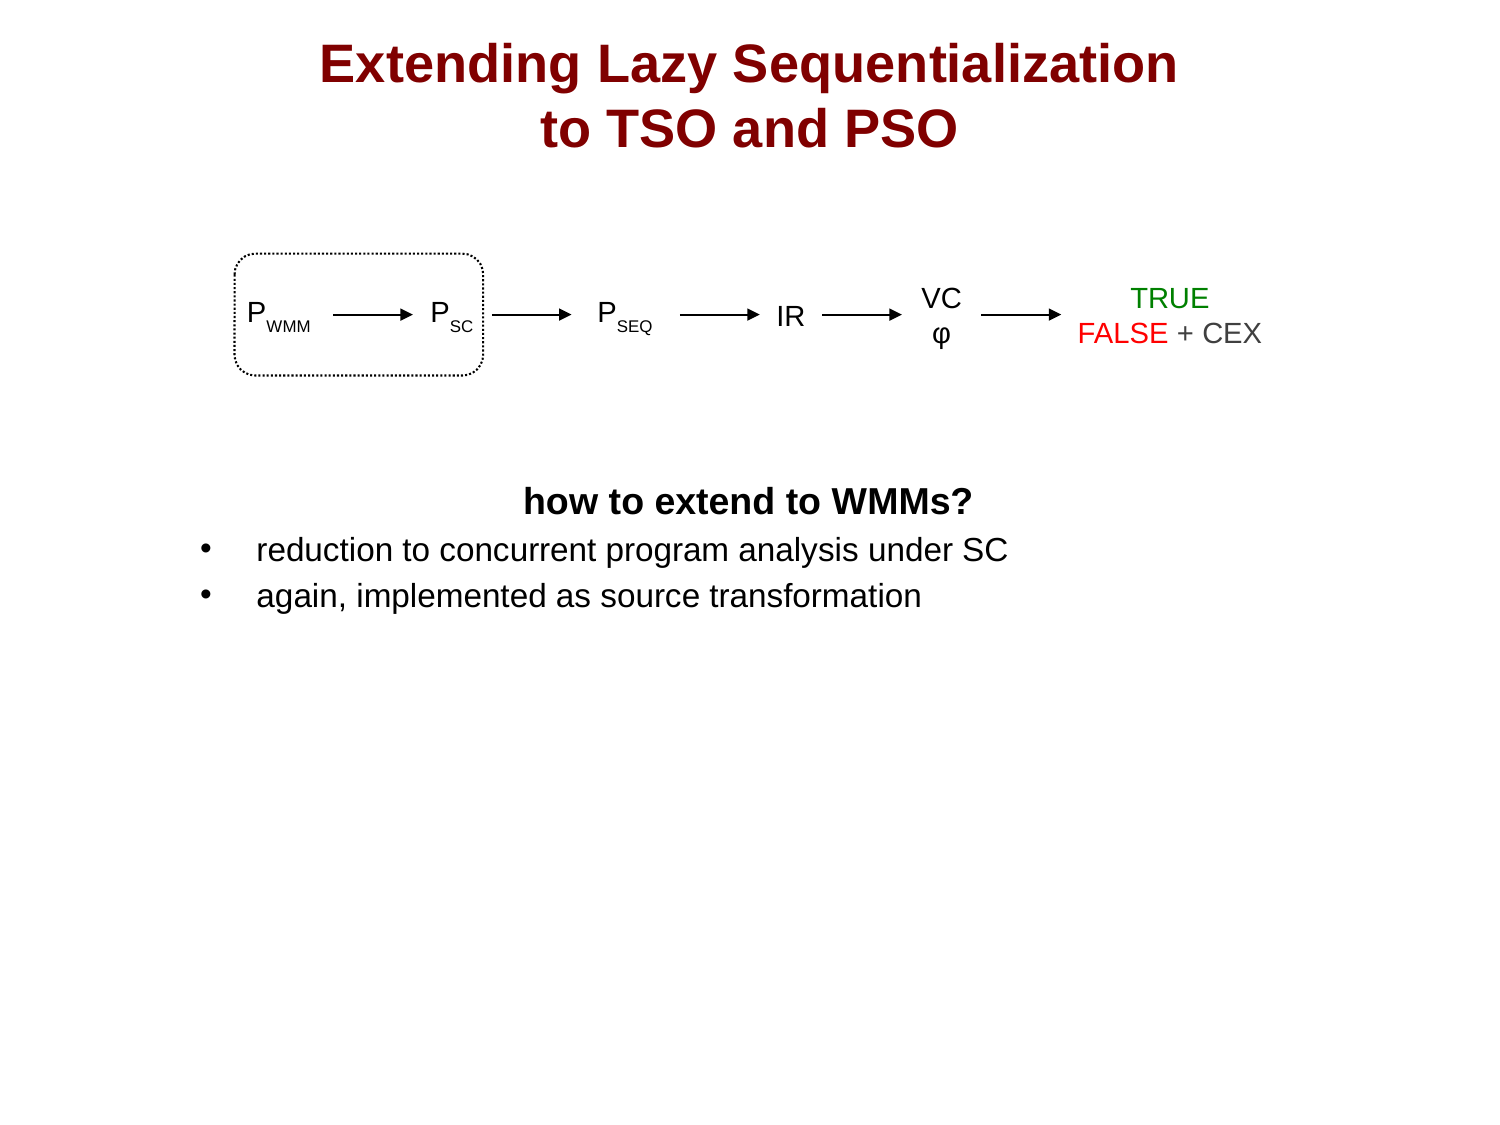

# Extending Lazy Sequentialization
to TSO and PSO

how to extend to WMMs?
reduction to concurrent program analysis under SC
again, implemented as source transformation

VC
φ
TRUE
FALSE + CEX
PWMM
PSC
PSEQ
IR